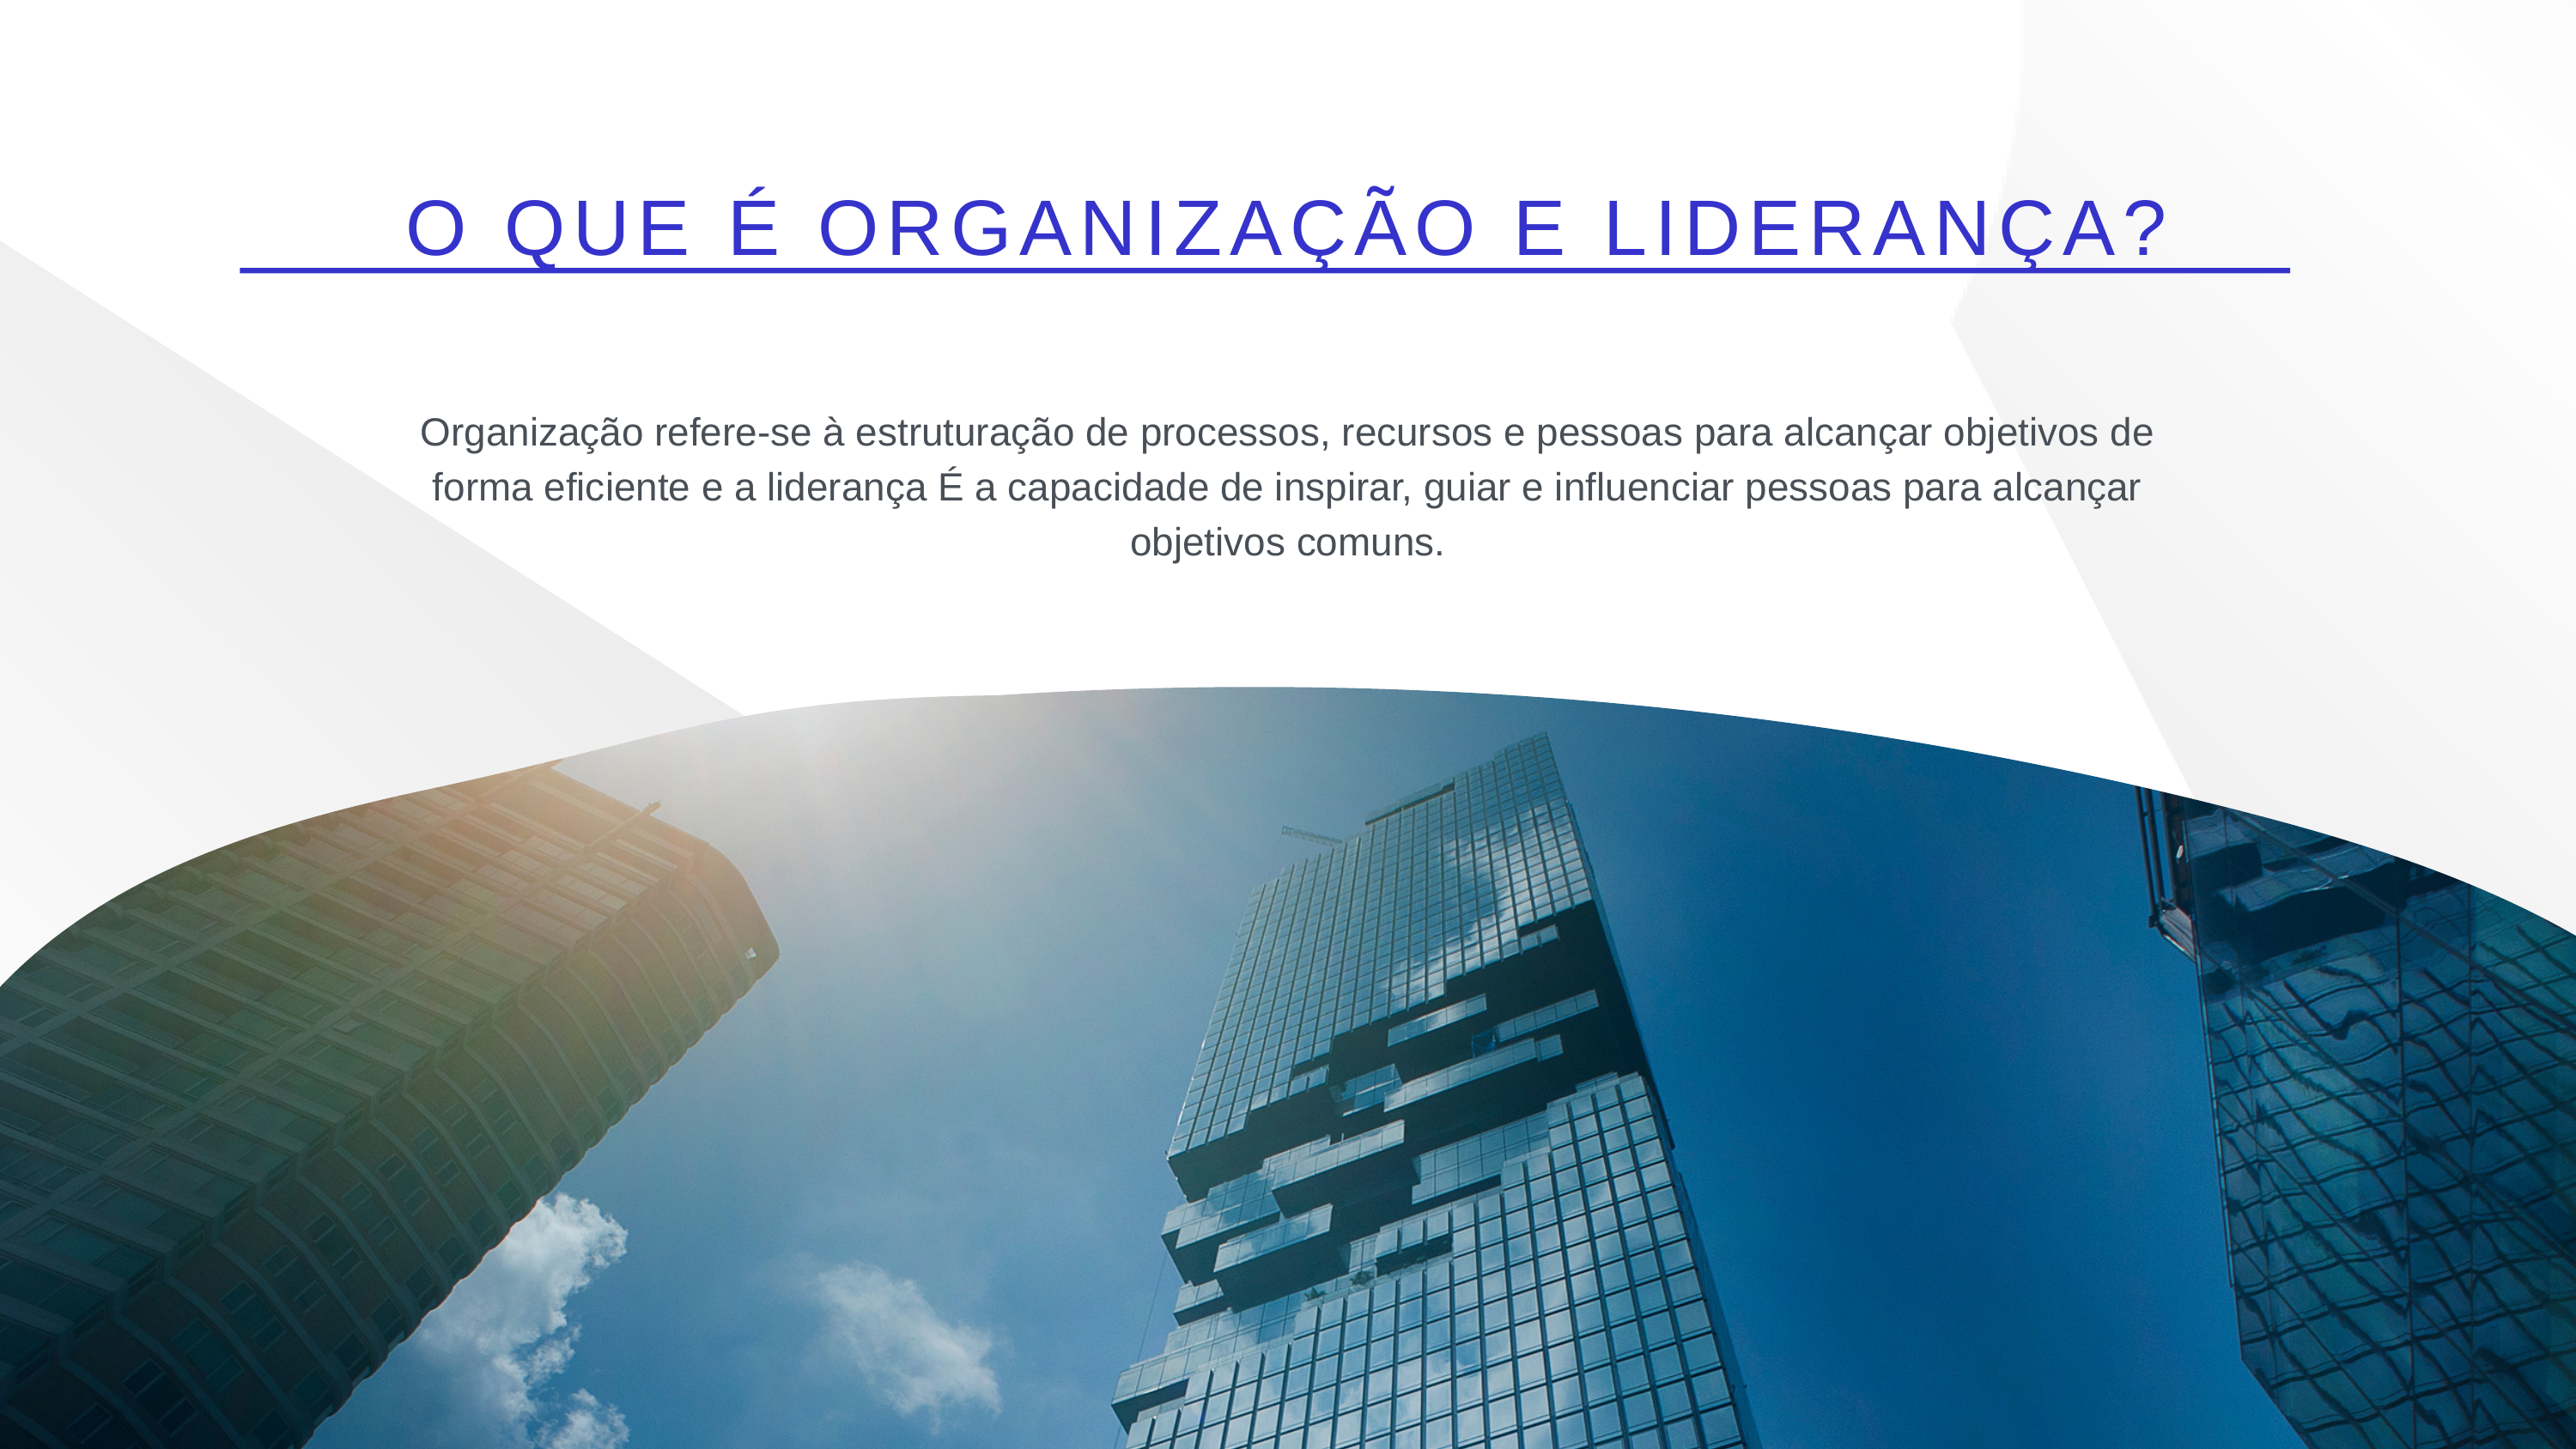

O QUE É ORGANIZAÇÃO E LIDERANÇA?

Organização refere-se à estruturação de processos, recursos e pessoas para alcançar objetivos de forma eficiente e a liderança É a capacidade de inspirar, guiar e influenciar pessoas para alcançar objetivos comuns.